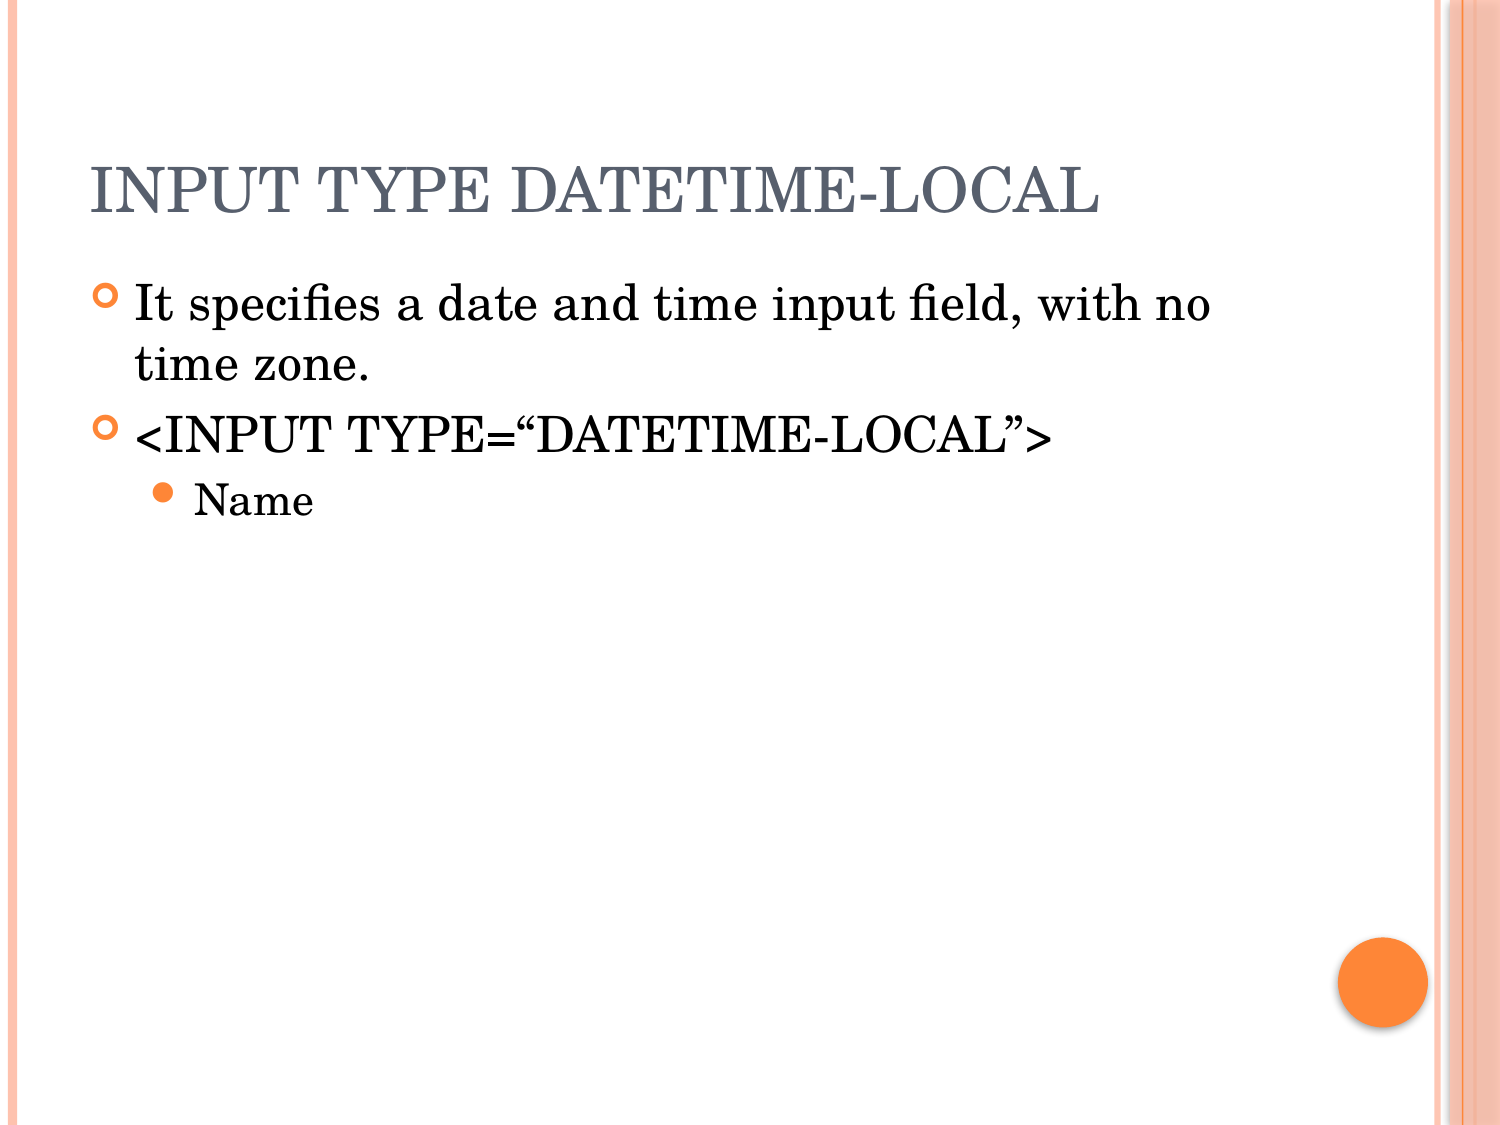

# Input Type Datetime-Local
It specifies a date and time input field, with no time zone.
<INPUT TYPE=“DATETIME-LOCAL”>
Name